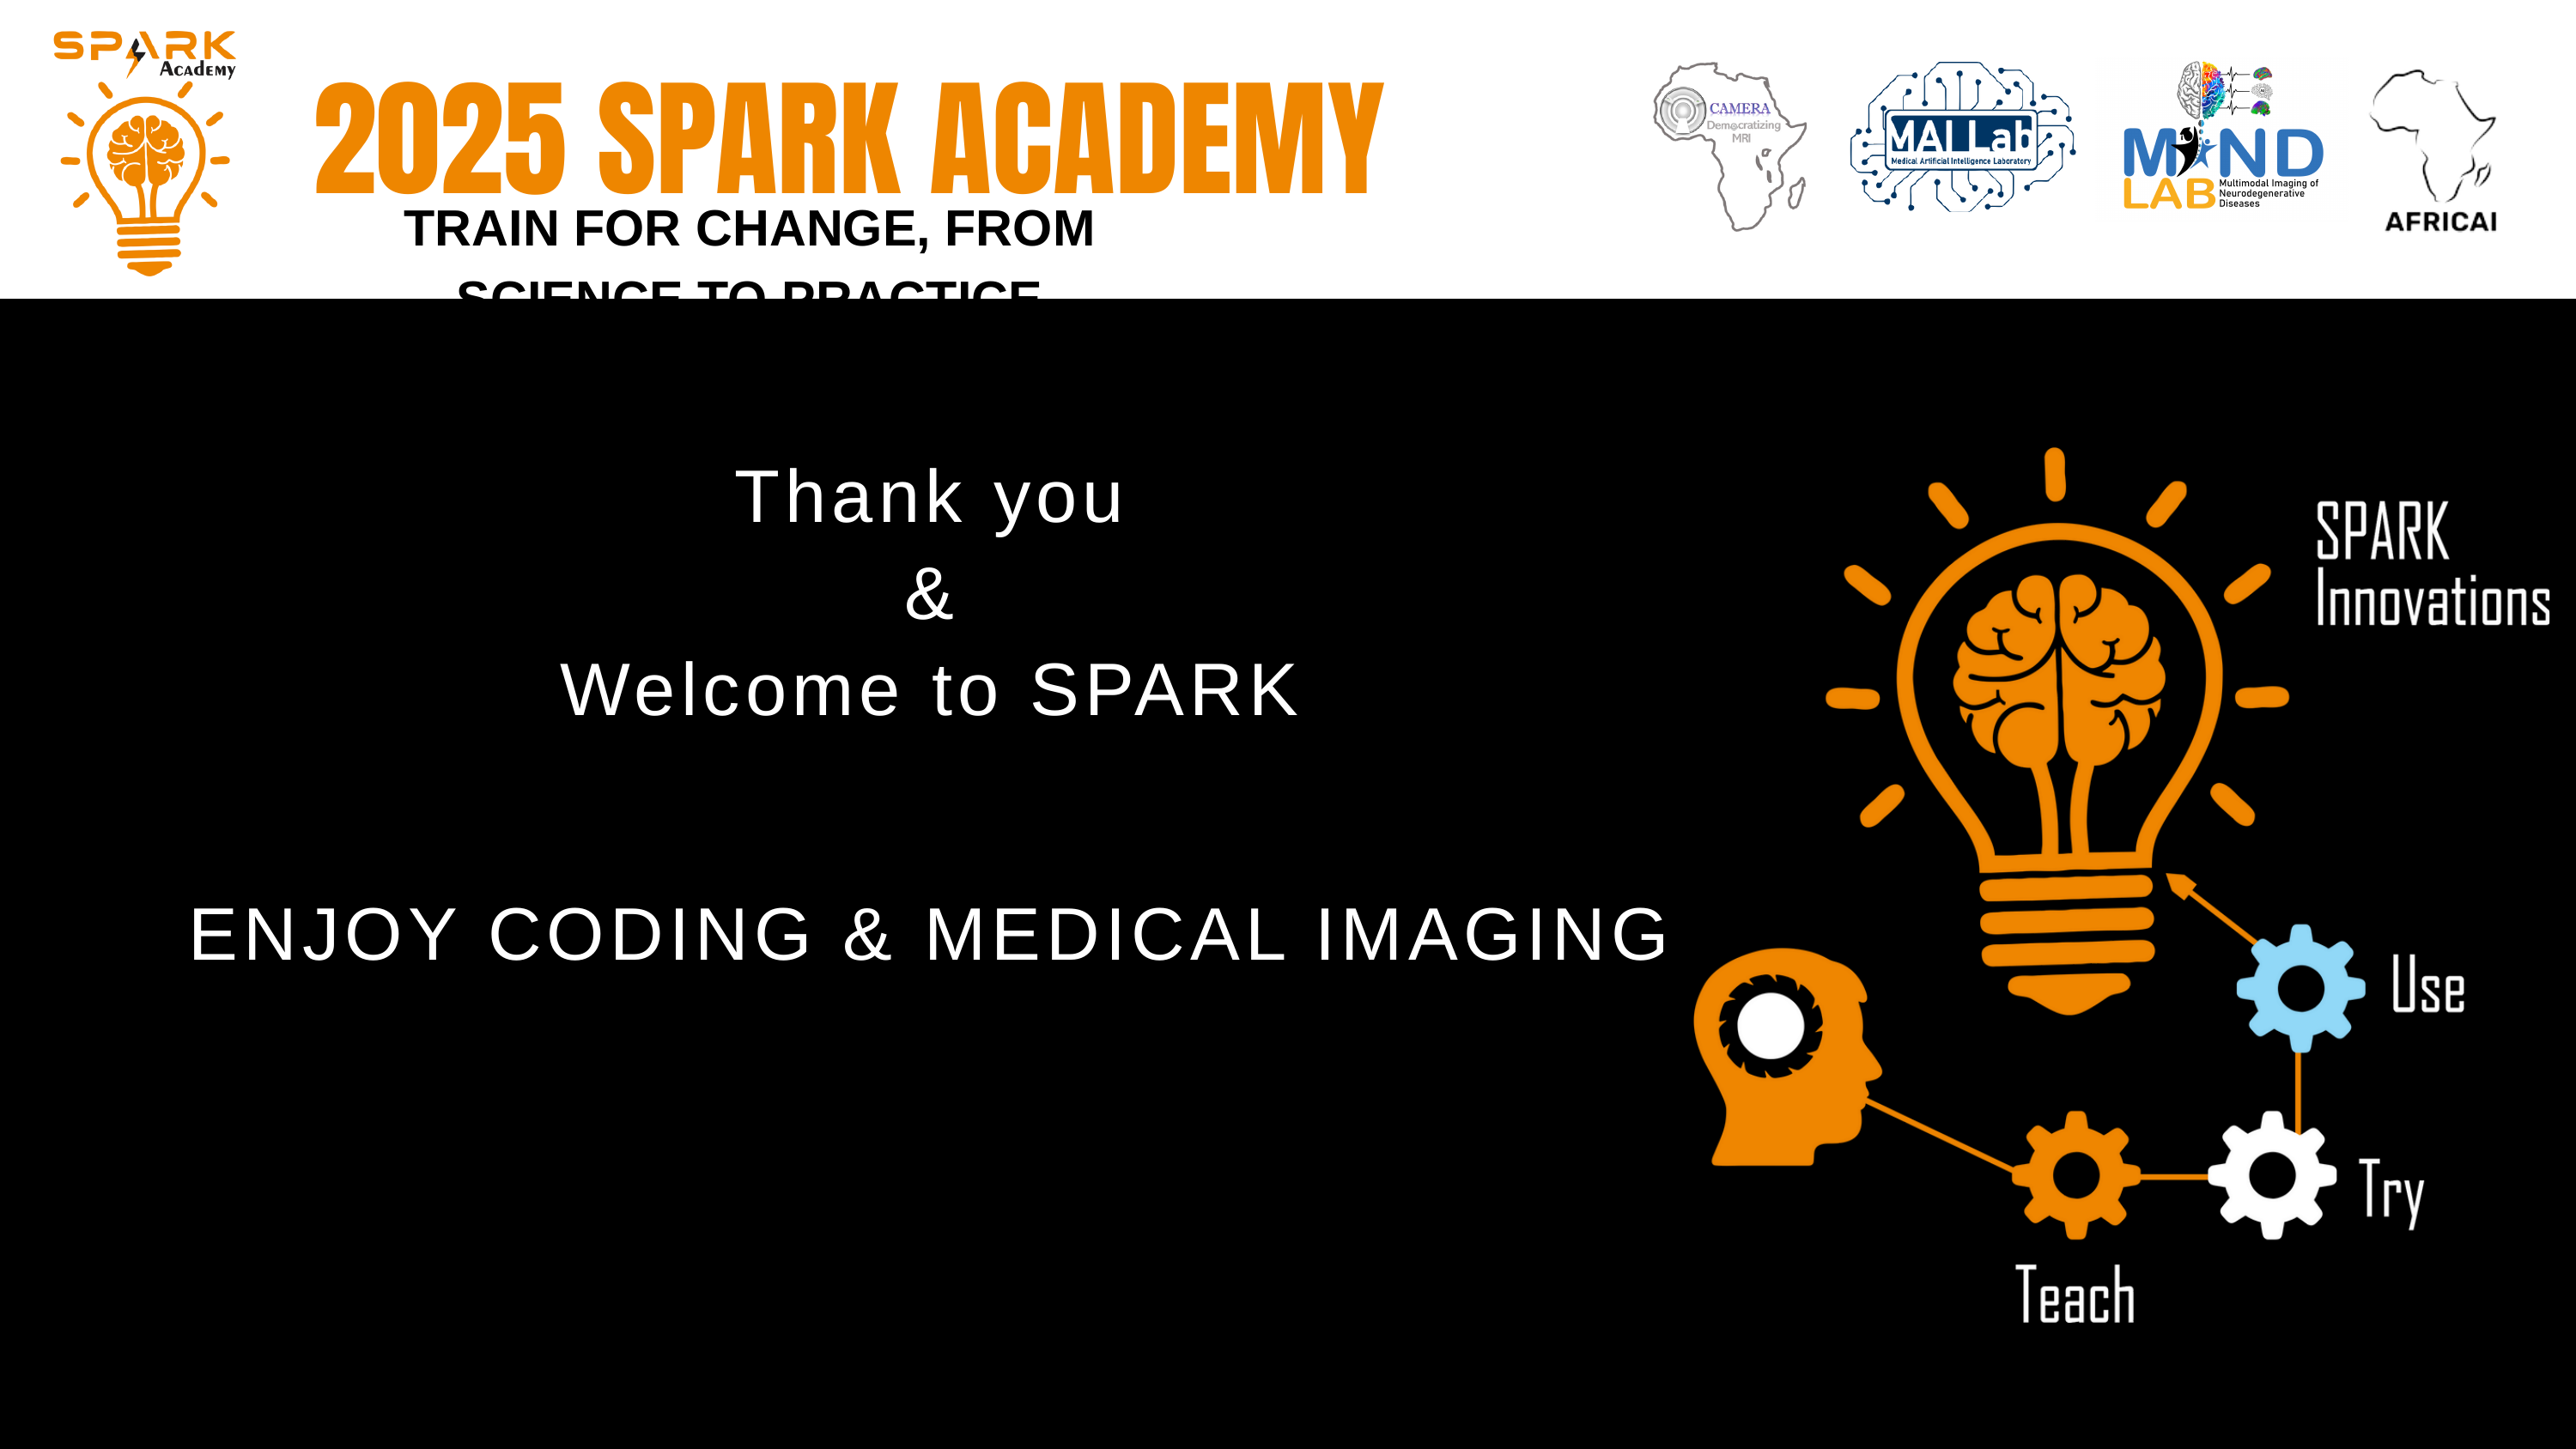

2025 SPARK ACADEMY

TRAIN FOR CHANGE, FROM SCIENCE TO PRACTICE

Thank you
&
Welcome to SPARK

ENJOY CODING & MEDICAL IMAGING